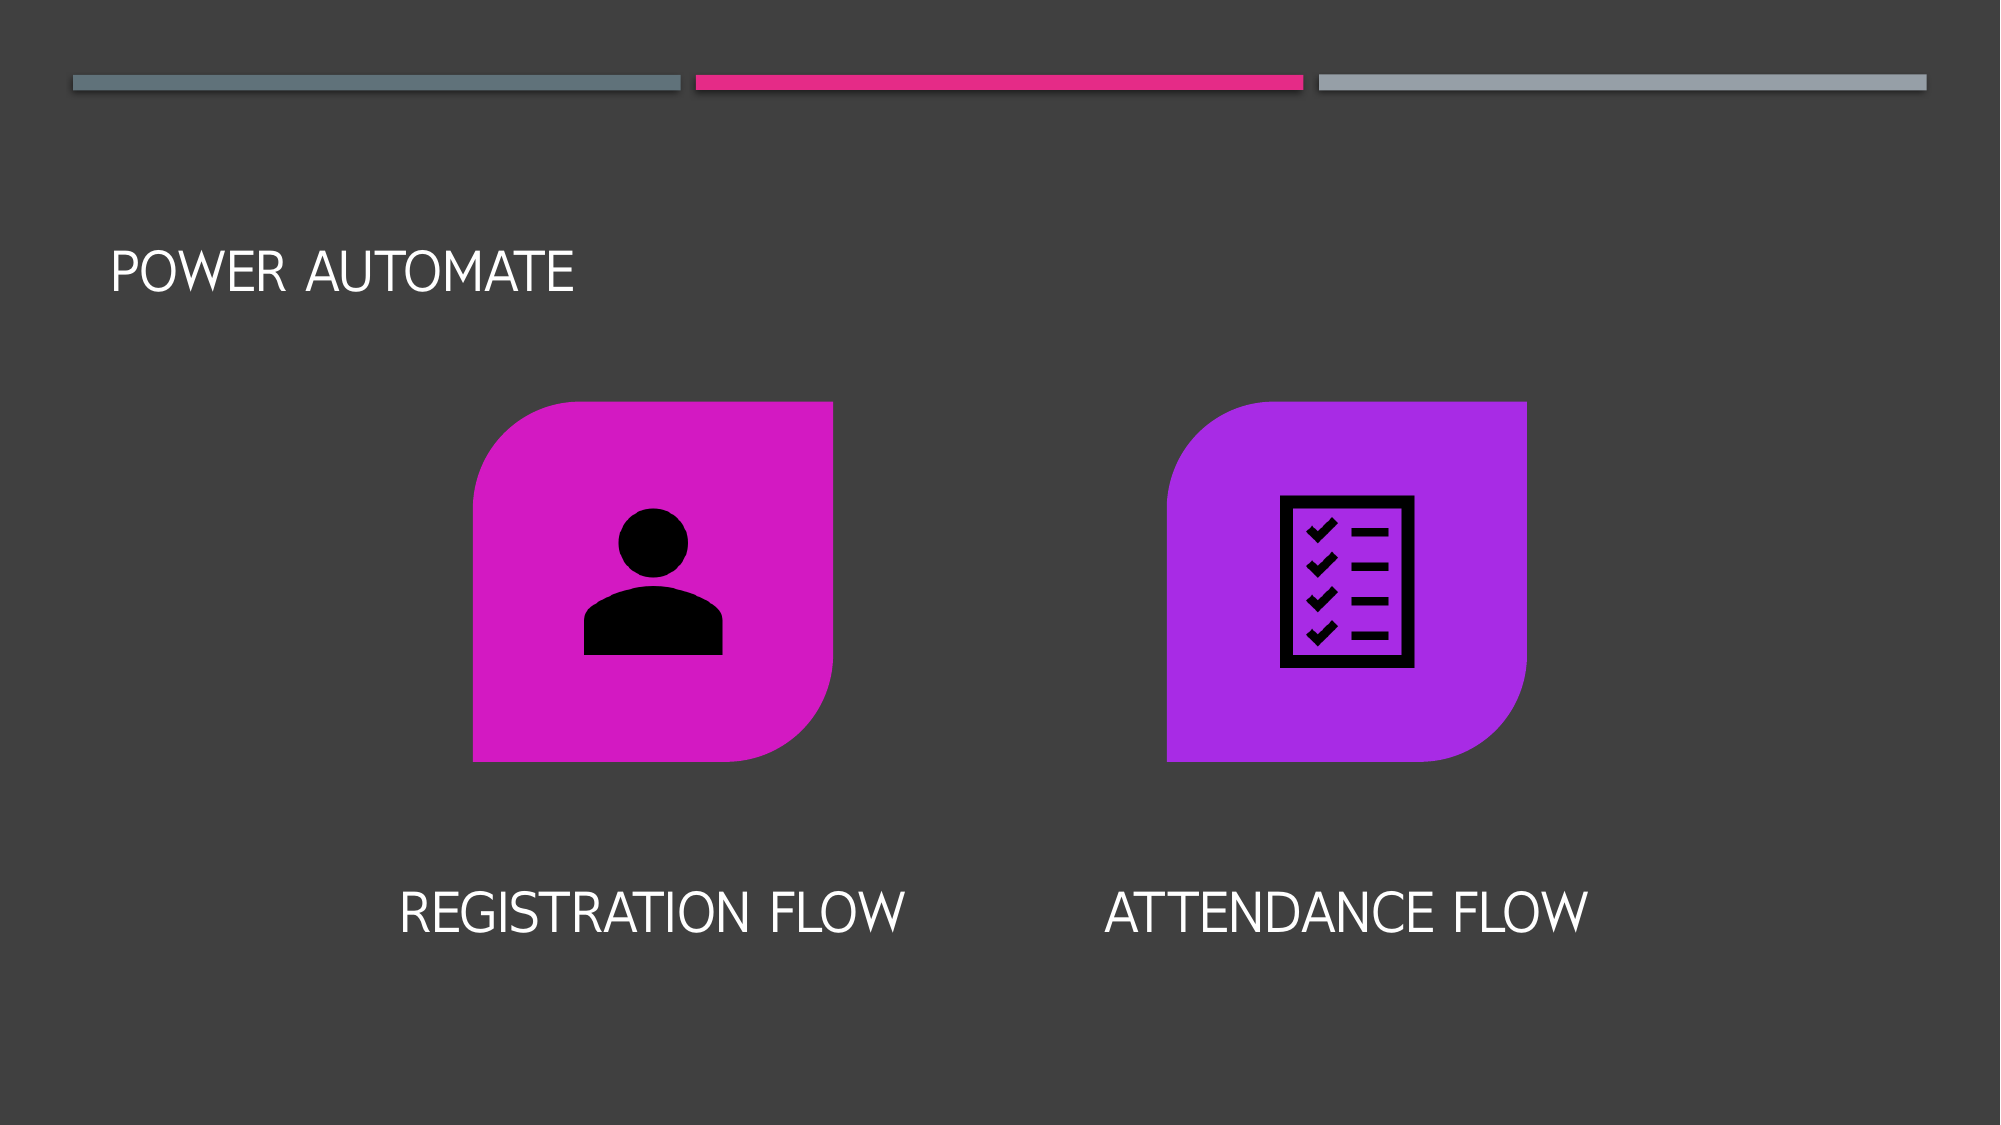

# Power Automate
Registration Flow
Attendance Flow